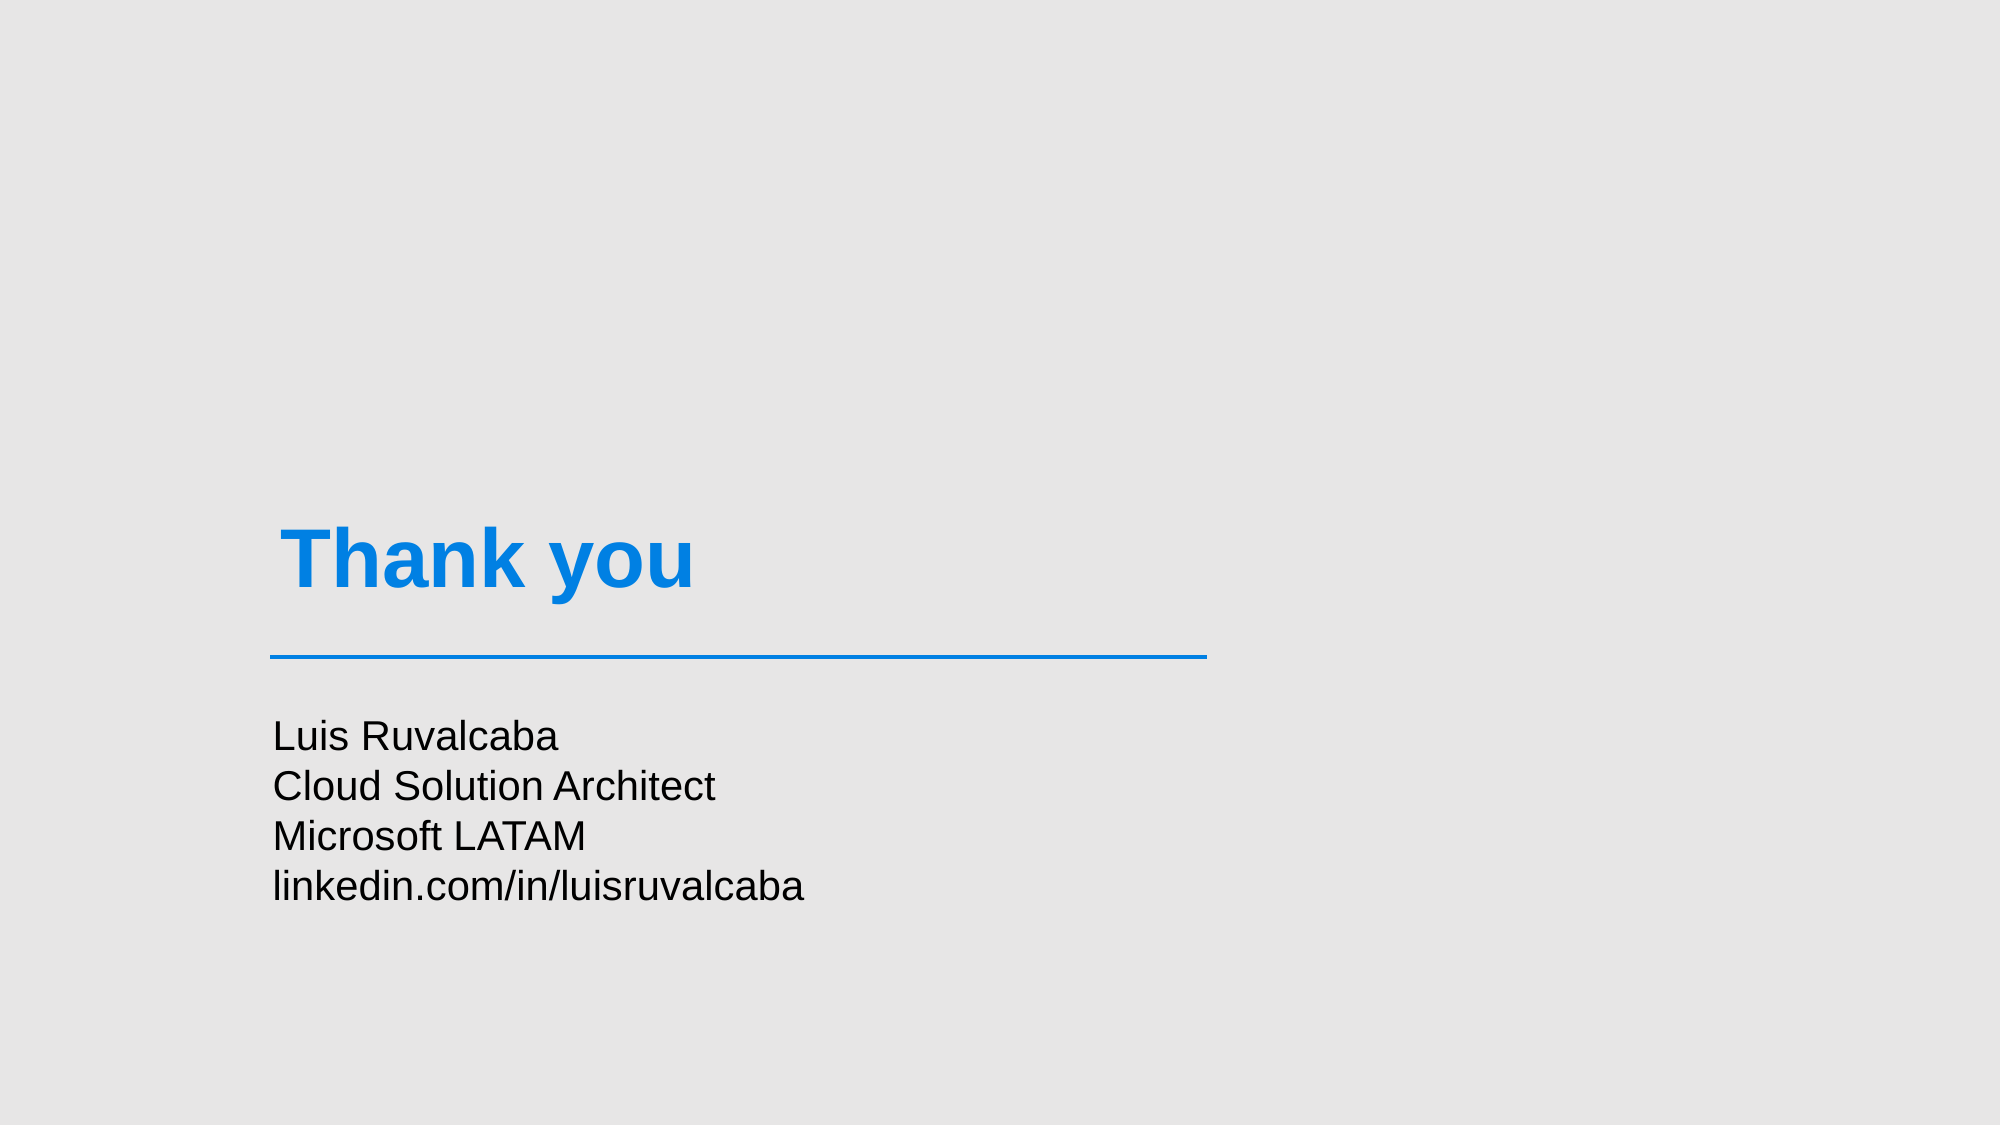

Thank you
Luis Ruvalcaba
Cloud Solution Architect
Microsoft LATAM
linkedin.com/in/luisruvalcaba